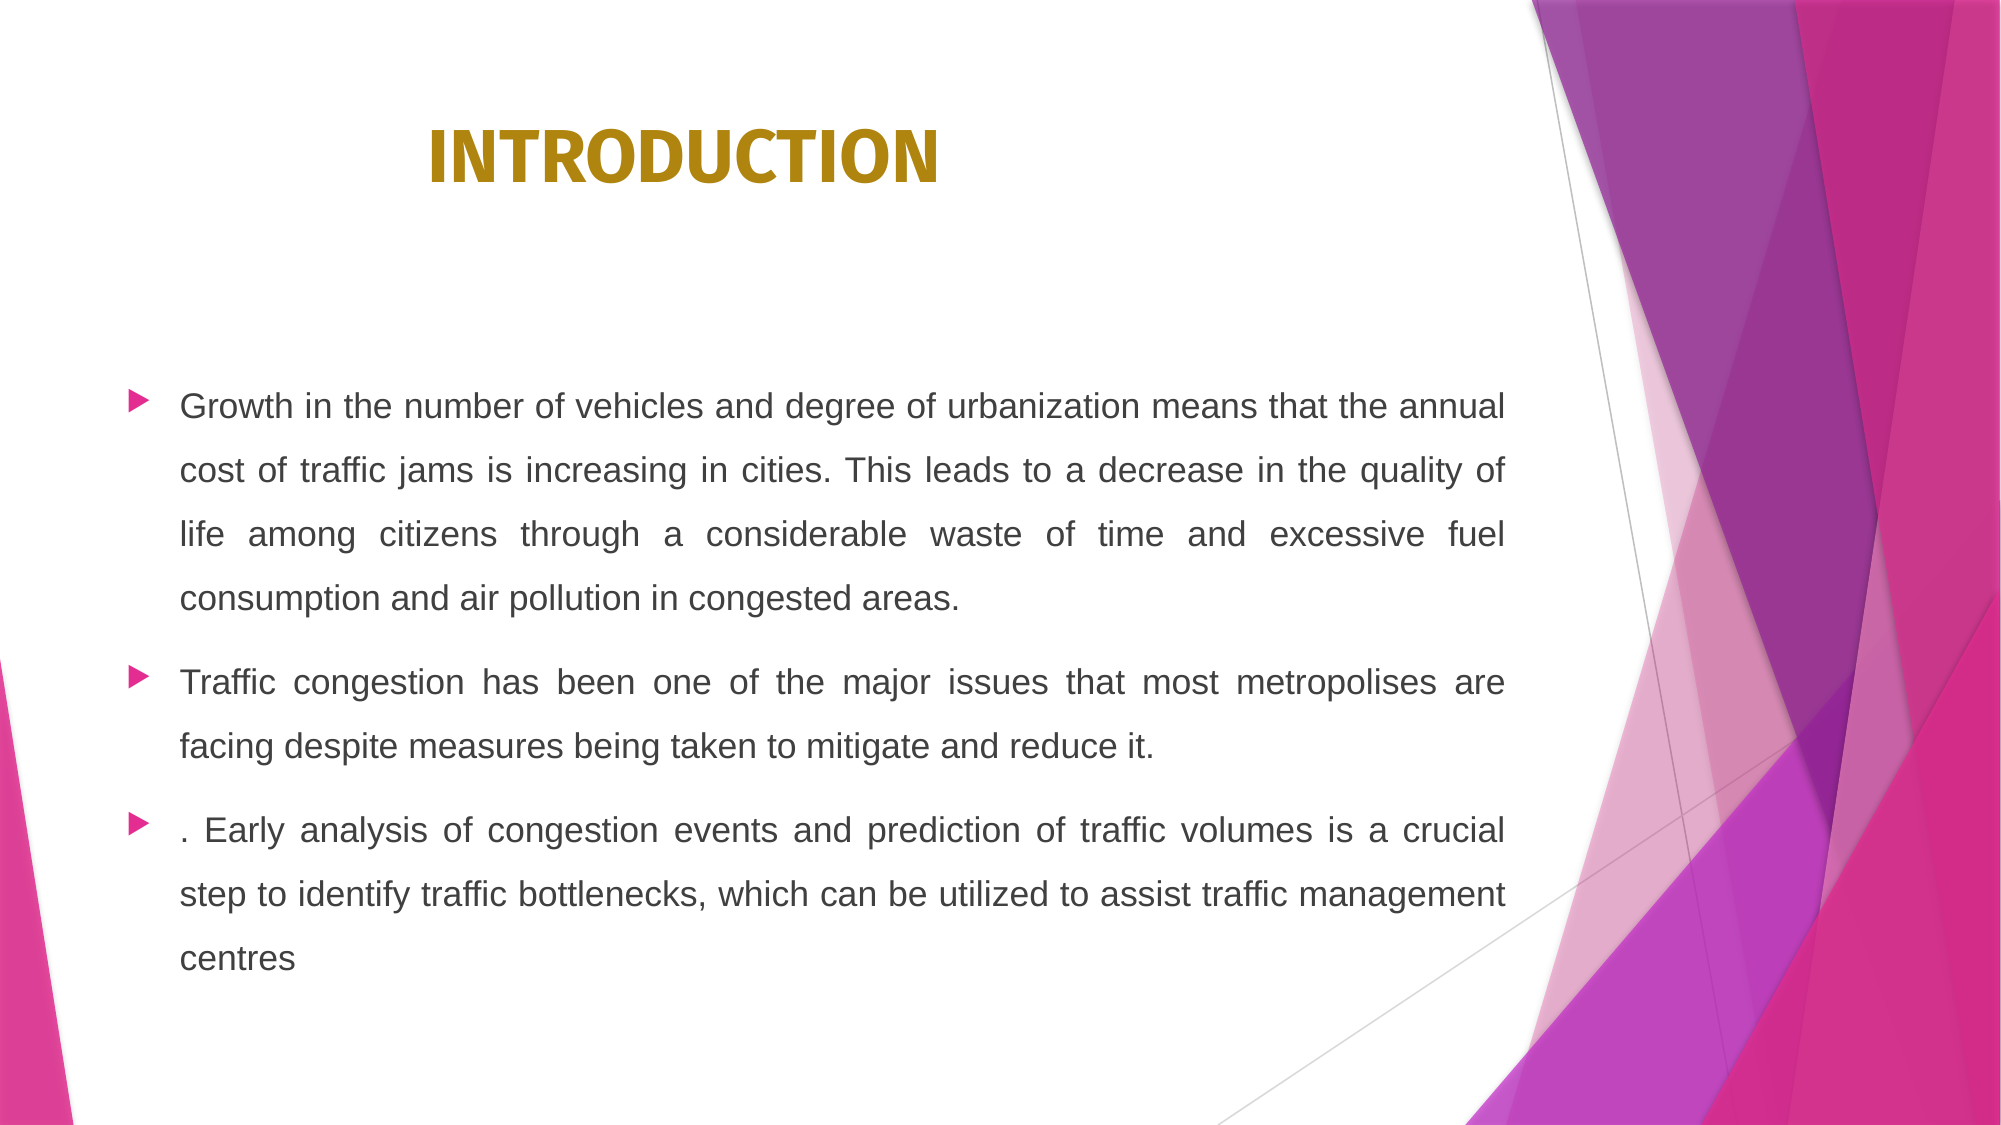

# INTRODUCTION
Growth in the number of vehicles and degree of urbanization means that the annual cost of traffic jams is increasing in cities. This leads to a decrease in the quality of life among citizens through a considerable waste of time and excessive fuel consumption and air pollution in congested areas.
Traffic congestion has been one of the major issues that most metropolises are facing despite measures being taken to mitigate and reduce it.
. Early analysis of congestion events and prediction of traffic volumes is a crucial step to identify traffic bottlenecks, which can be utilized to assist traffic management centres